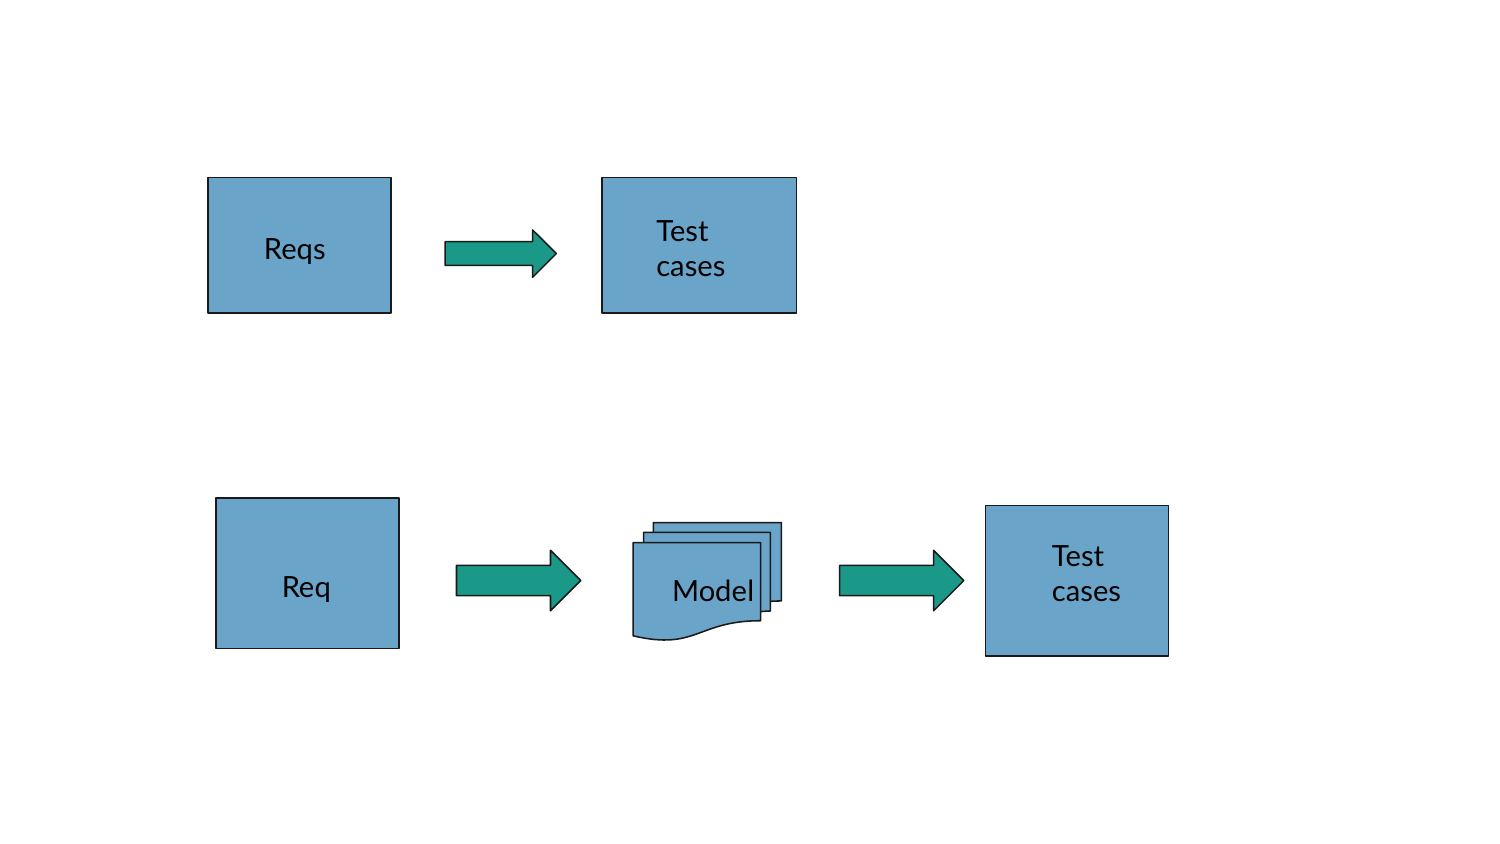

Test cases

Reqs

Test cases

Req
Model